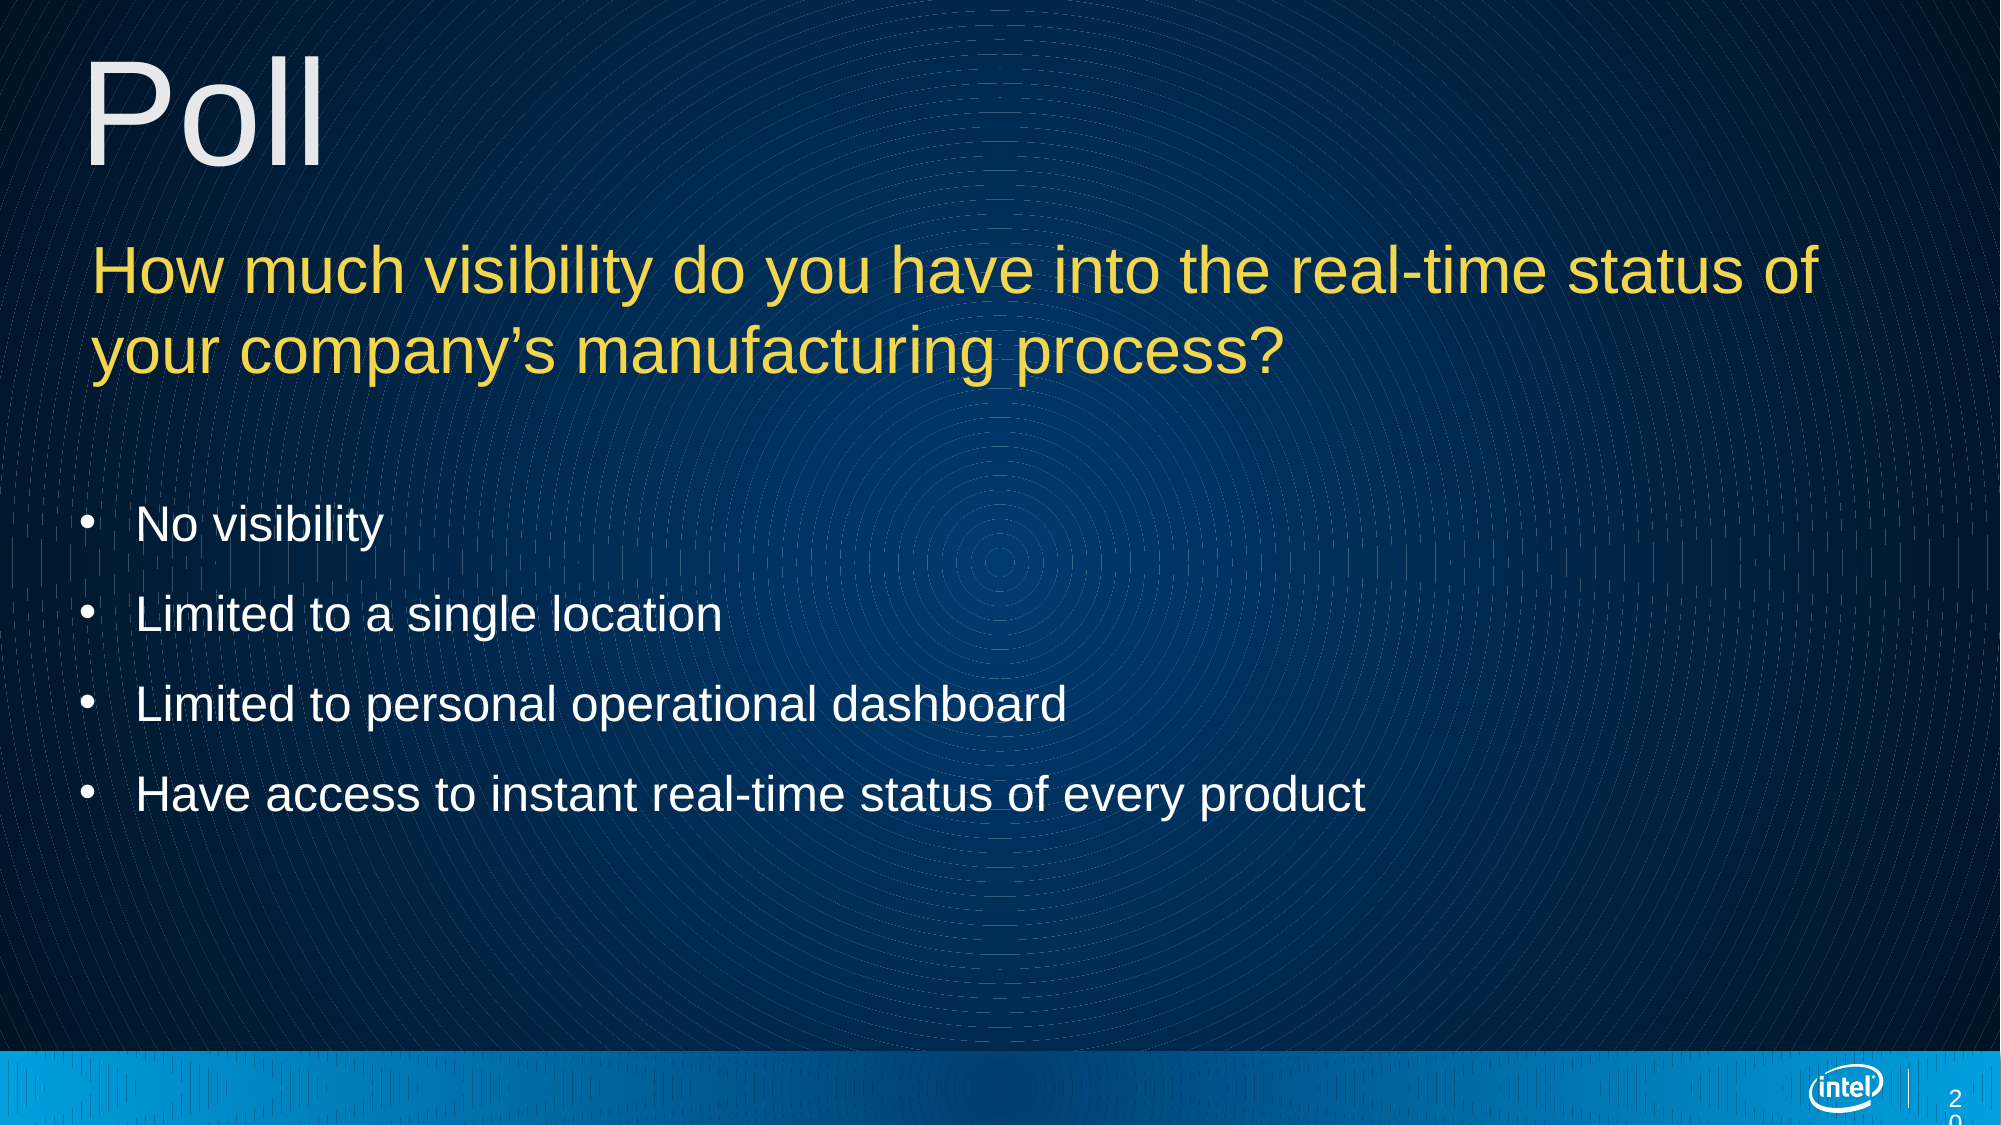

# Poll
How much visibility do you have into the real-time status of your company’s manufacturing process?
No visibility
Limited to a single location
Limited to personal operational dashboard
Have access to instant real-time status of every product

20